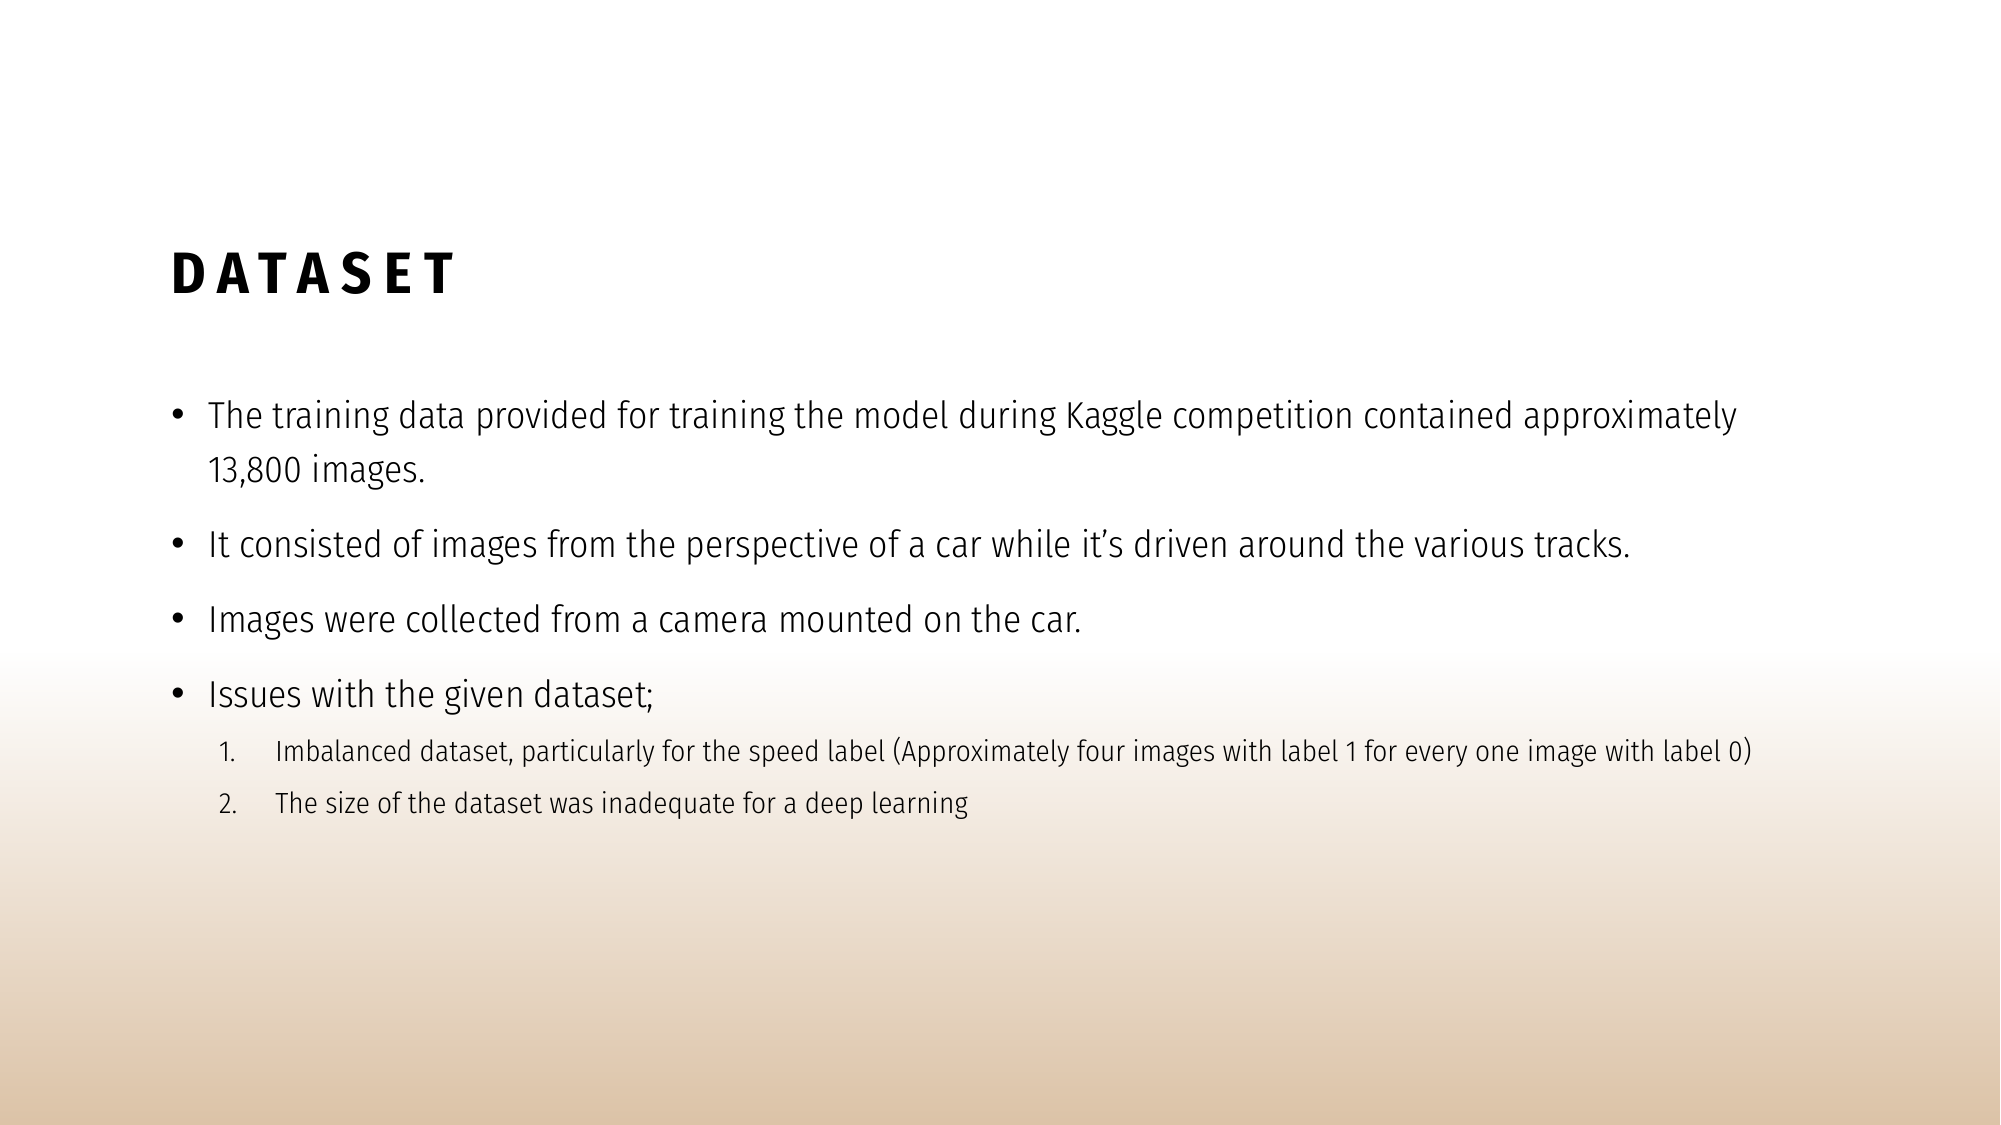

# Dataset
The training data provided for training the model during Kaggle competition contained approximately 13,800 images.
It consisted of images from the perspective of a car while it’s driven around the various tracks.
Images were collected from a camera mounted on the car.
Issues with the given dataset;
Imbalanced dataset, particularly for the speed label (Approximately four images with label 1 for every one image with label 0)
The size of the dataset was inadequate for a deep learning